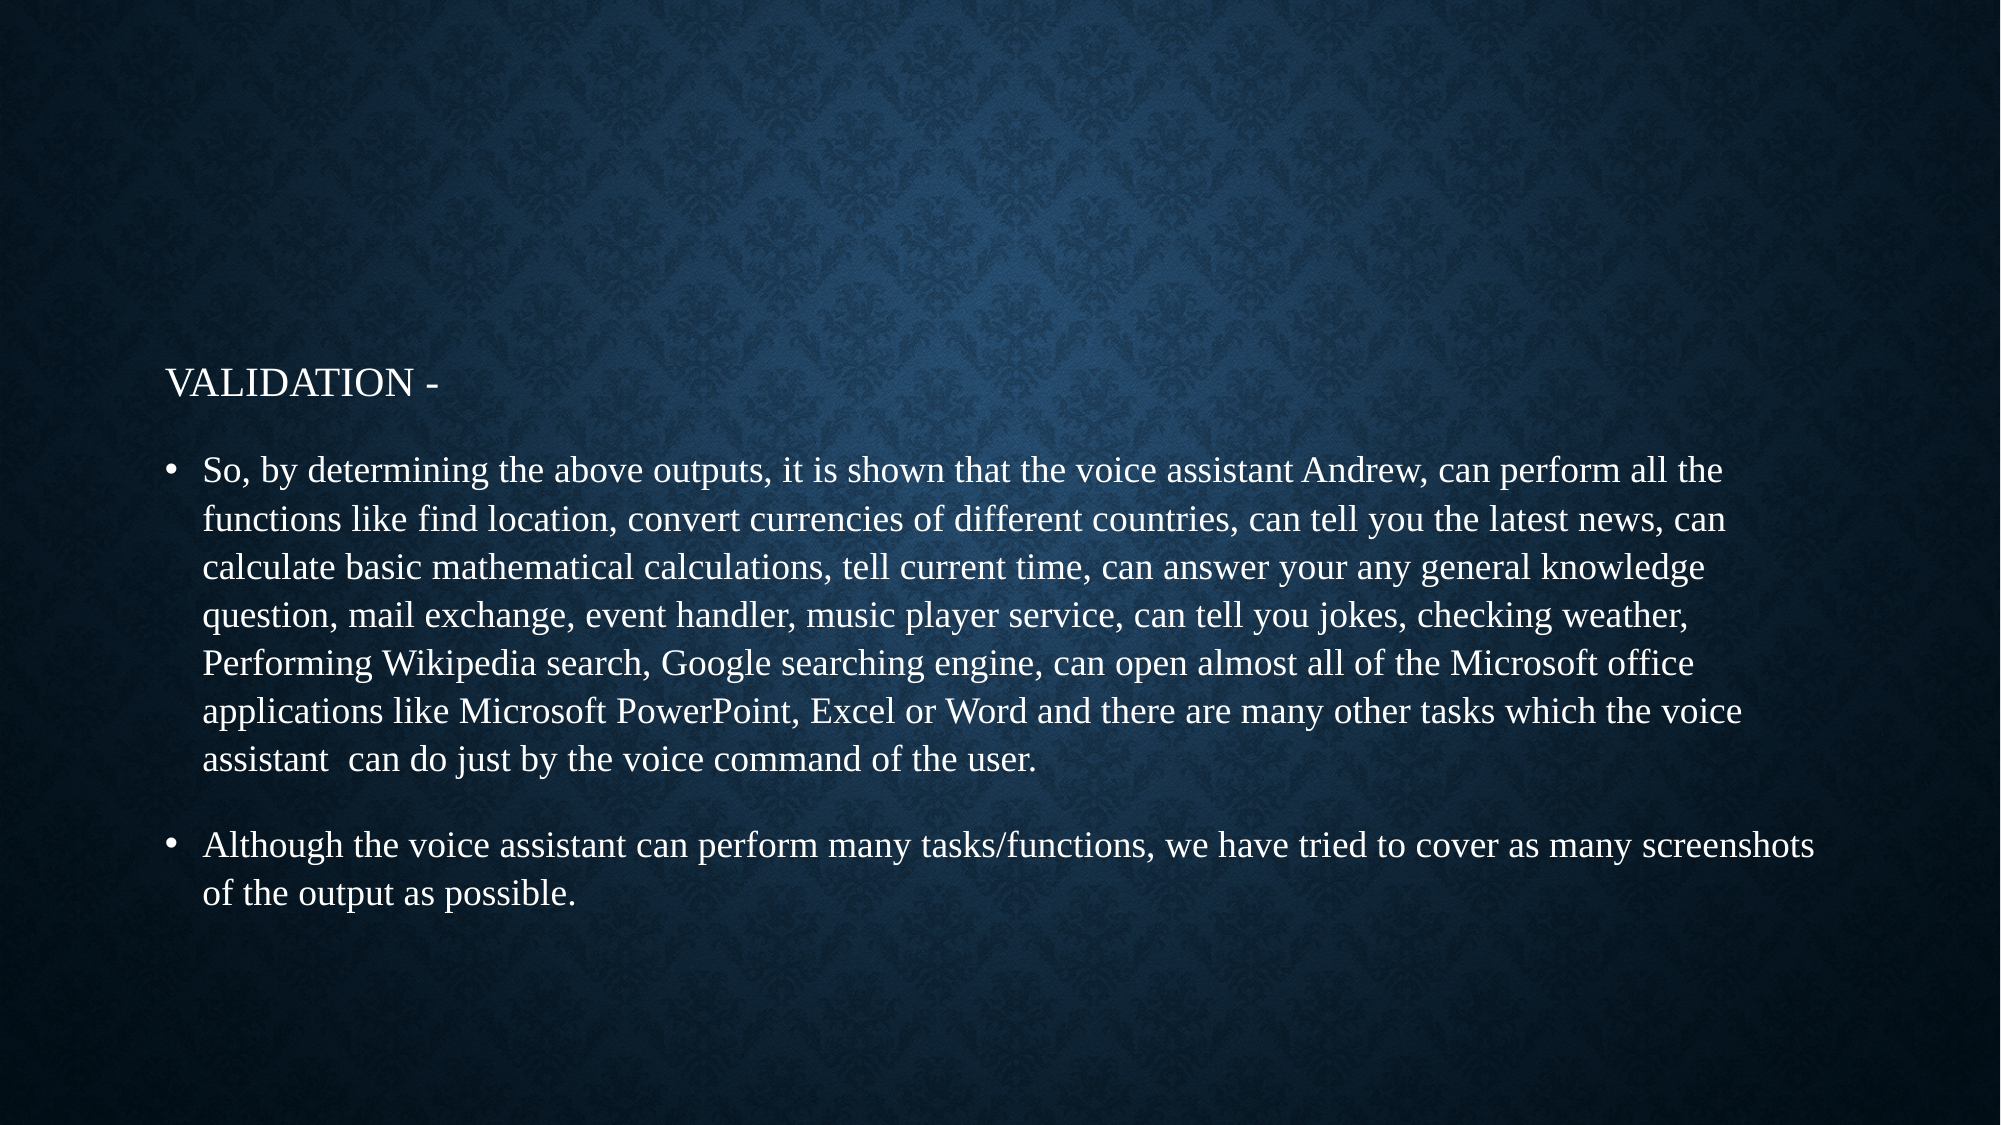

#
VALIDATION -
So, by determining the above outputs, it is shown that the voice assistant Andrew, can perform all the functions like find location, convert currencies of different countries, can tell you the latest news, can calculate basic mathematical calculations, tell current time, can answer your any general knowledge question, mail exchange, event handler, music player service, can tell you jokes, checking weather, Performing Wikipedia search, Google searching engine, can open almost all of the Microsoft office applications like Microsoft PowerPoint, Excel or Word and there are many other tasks which the voice assistant  can do just by the voice command of the user.
Although the voice assistant can perform many tasks/functions, we have tried to cover as many screenshots of the output as possible.